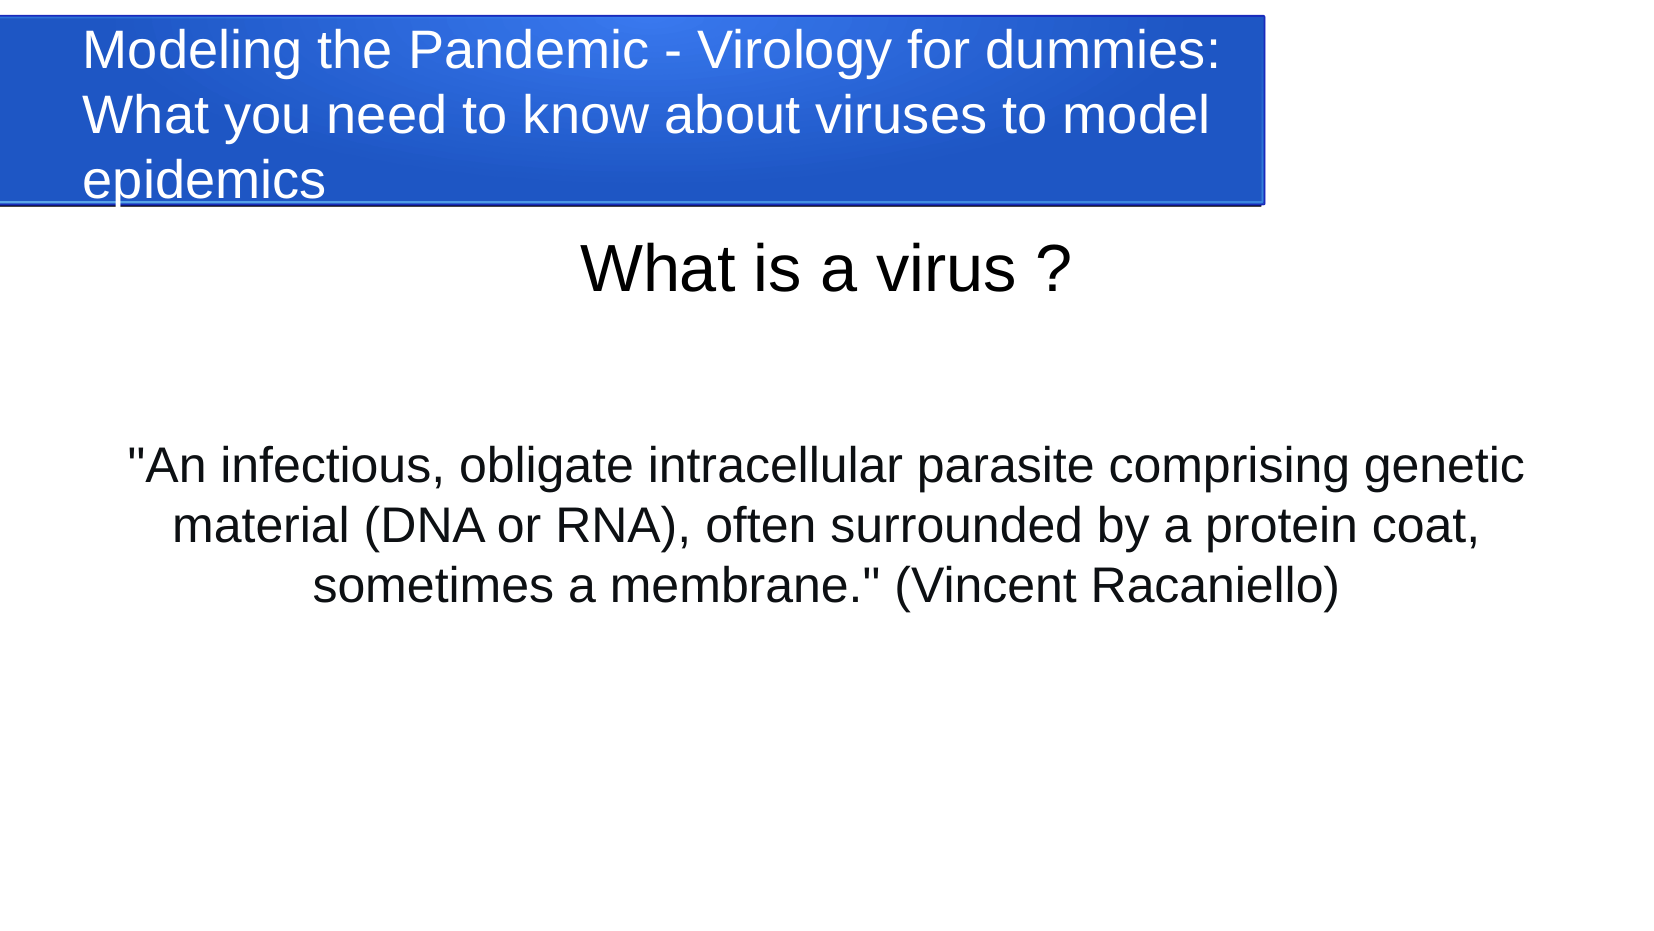

Modeling the Pandemic - Virology for dummies: What you need to know about viruses to model epidemics
What is a virus ?

"An infectious, obligate intracellular parasite comprising genetic material (DNA or RNA), often surrounded by a protein coat, sometimes a membrane." (Vincent Racaniello)